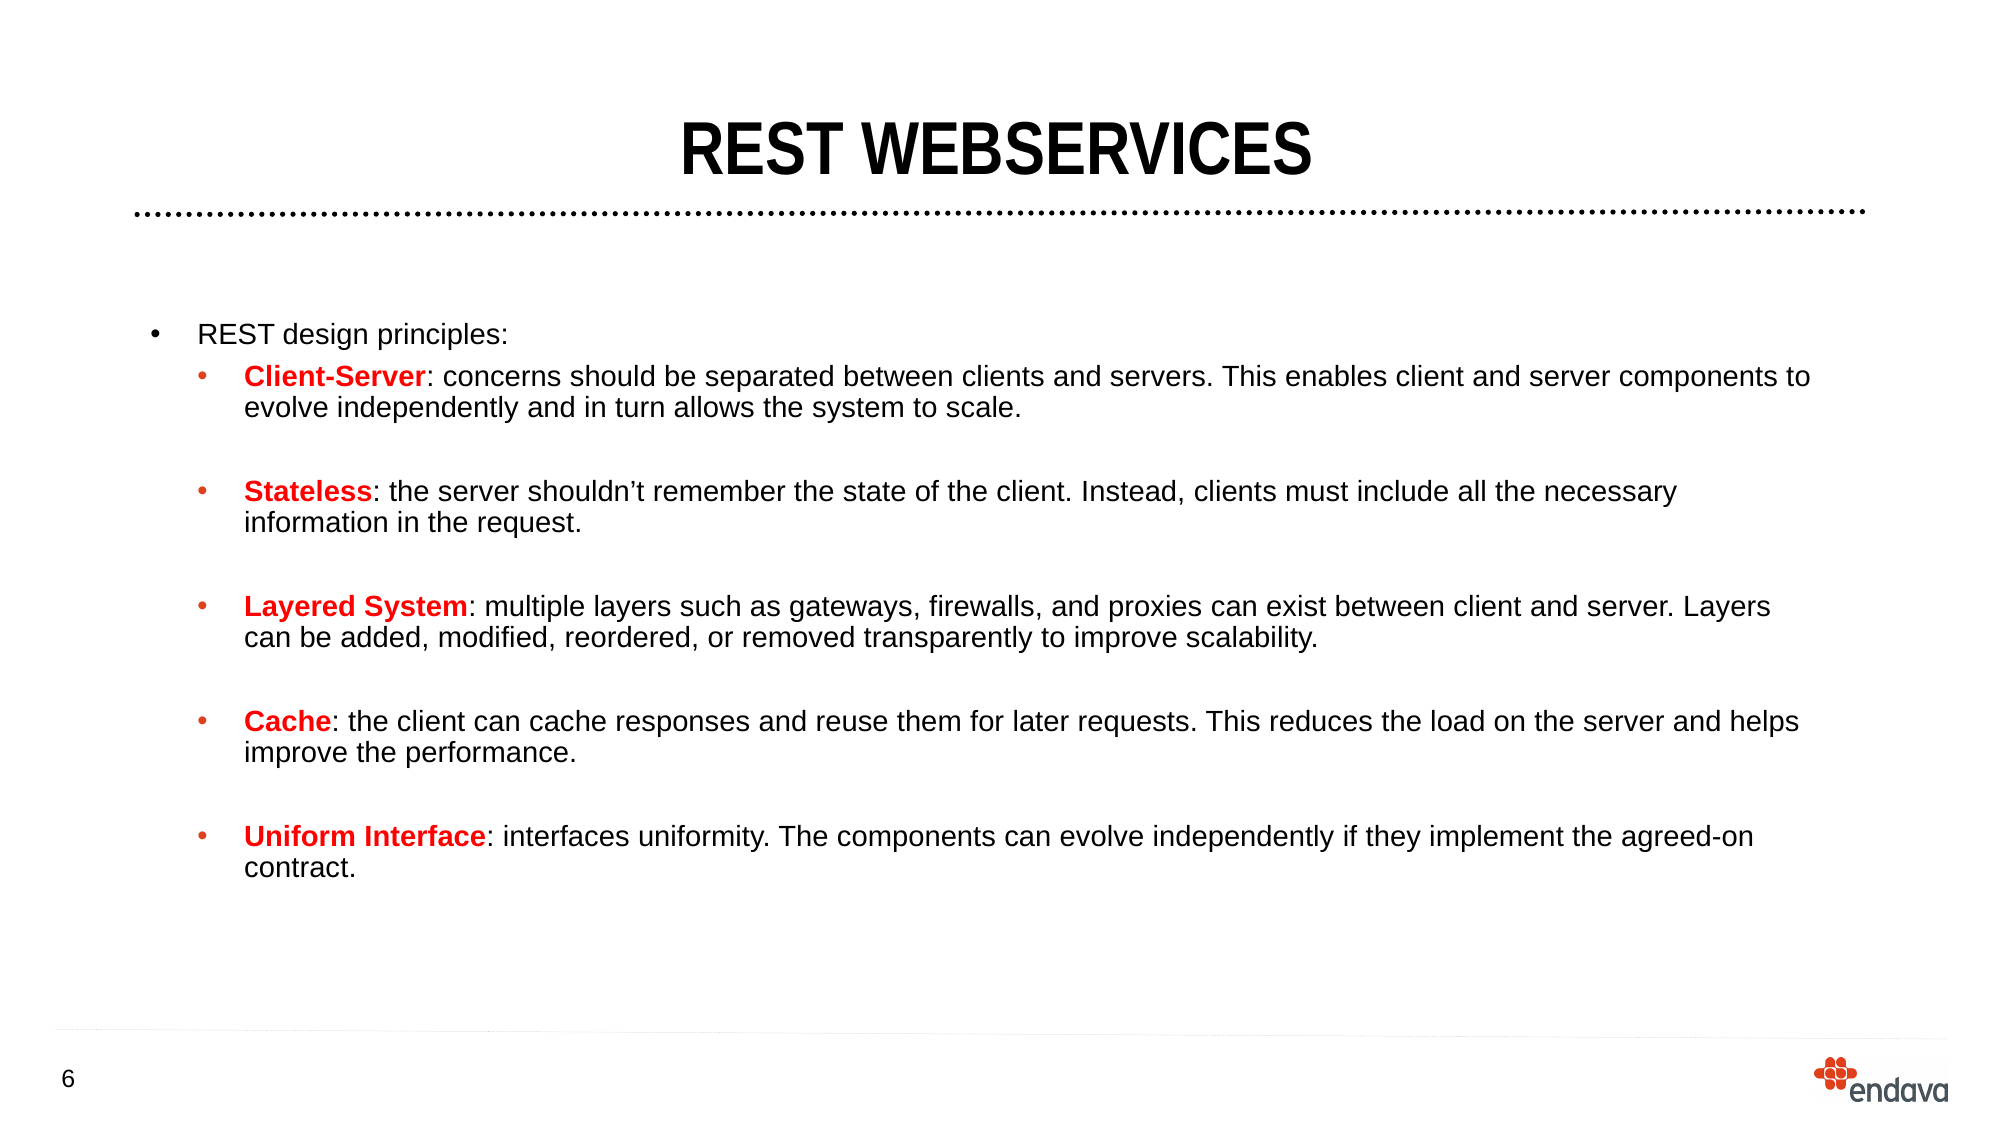

# Rest webservices
REST design principles:
Client-Server: concerns should be separated between clients and servers. This enables client and server components to evolve independently and in turn allows the system to scale.

Stateless: the server shouldn’t remember the state of the client. Instead, clients must include all the necessary information in the request.

Layered System: multiple layers such as gateways, firewalls, and proxies can exist between client and server. Layers can be added, modified, reordered, or removed transparently to improve scalability.

Cache: the client can cache responses and reuse them for later requests. This reduces the load on the server and helps improve the performance.

Uniform Interface: interfaces uniformity. The components can evolve independently if they implement the agreed-on contract.